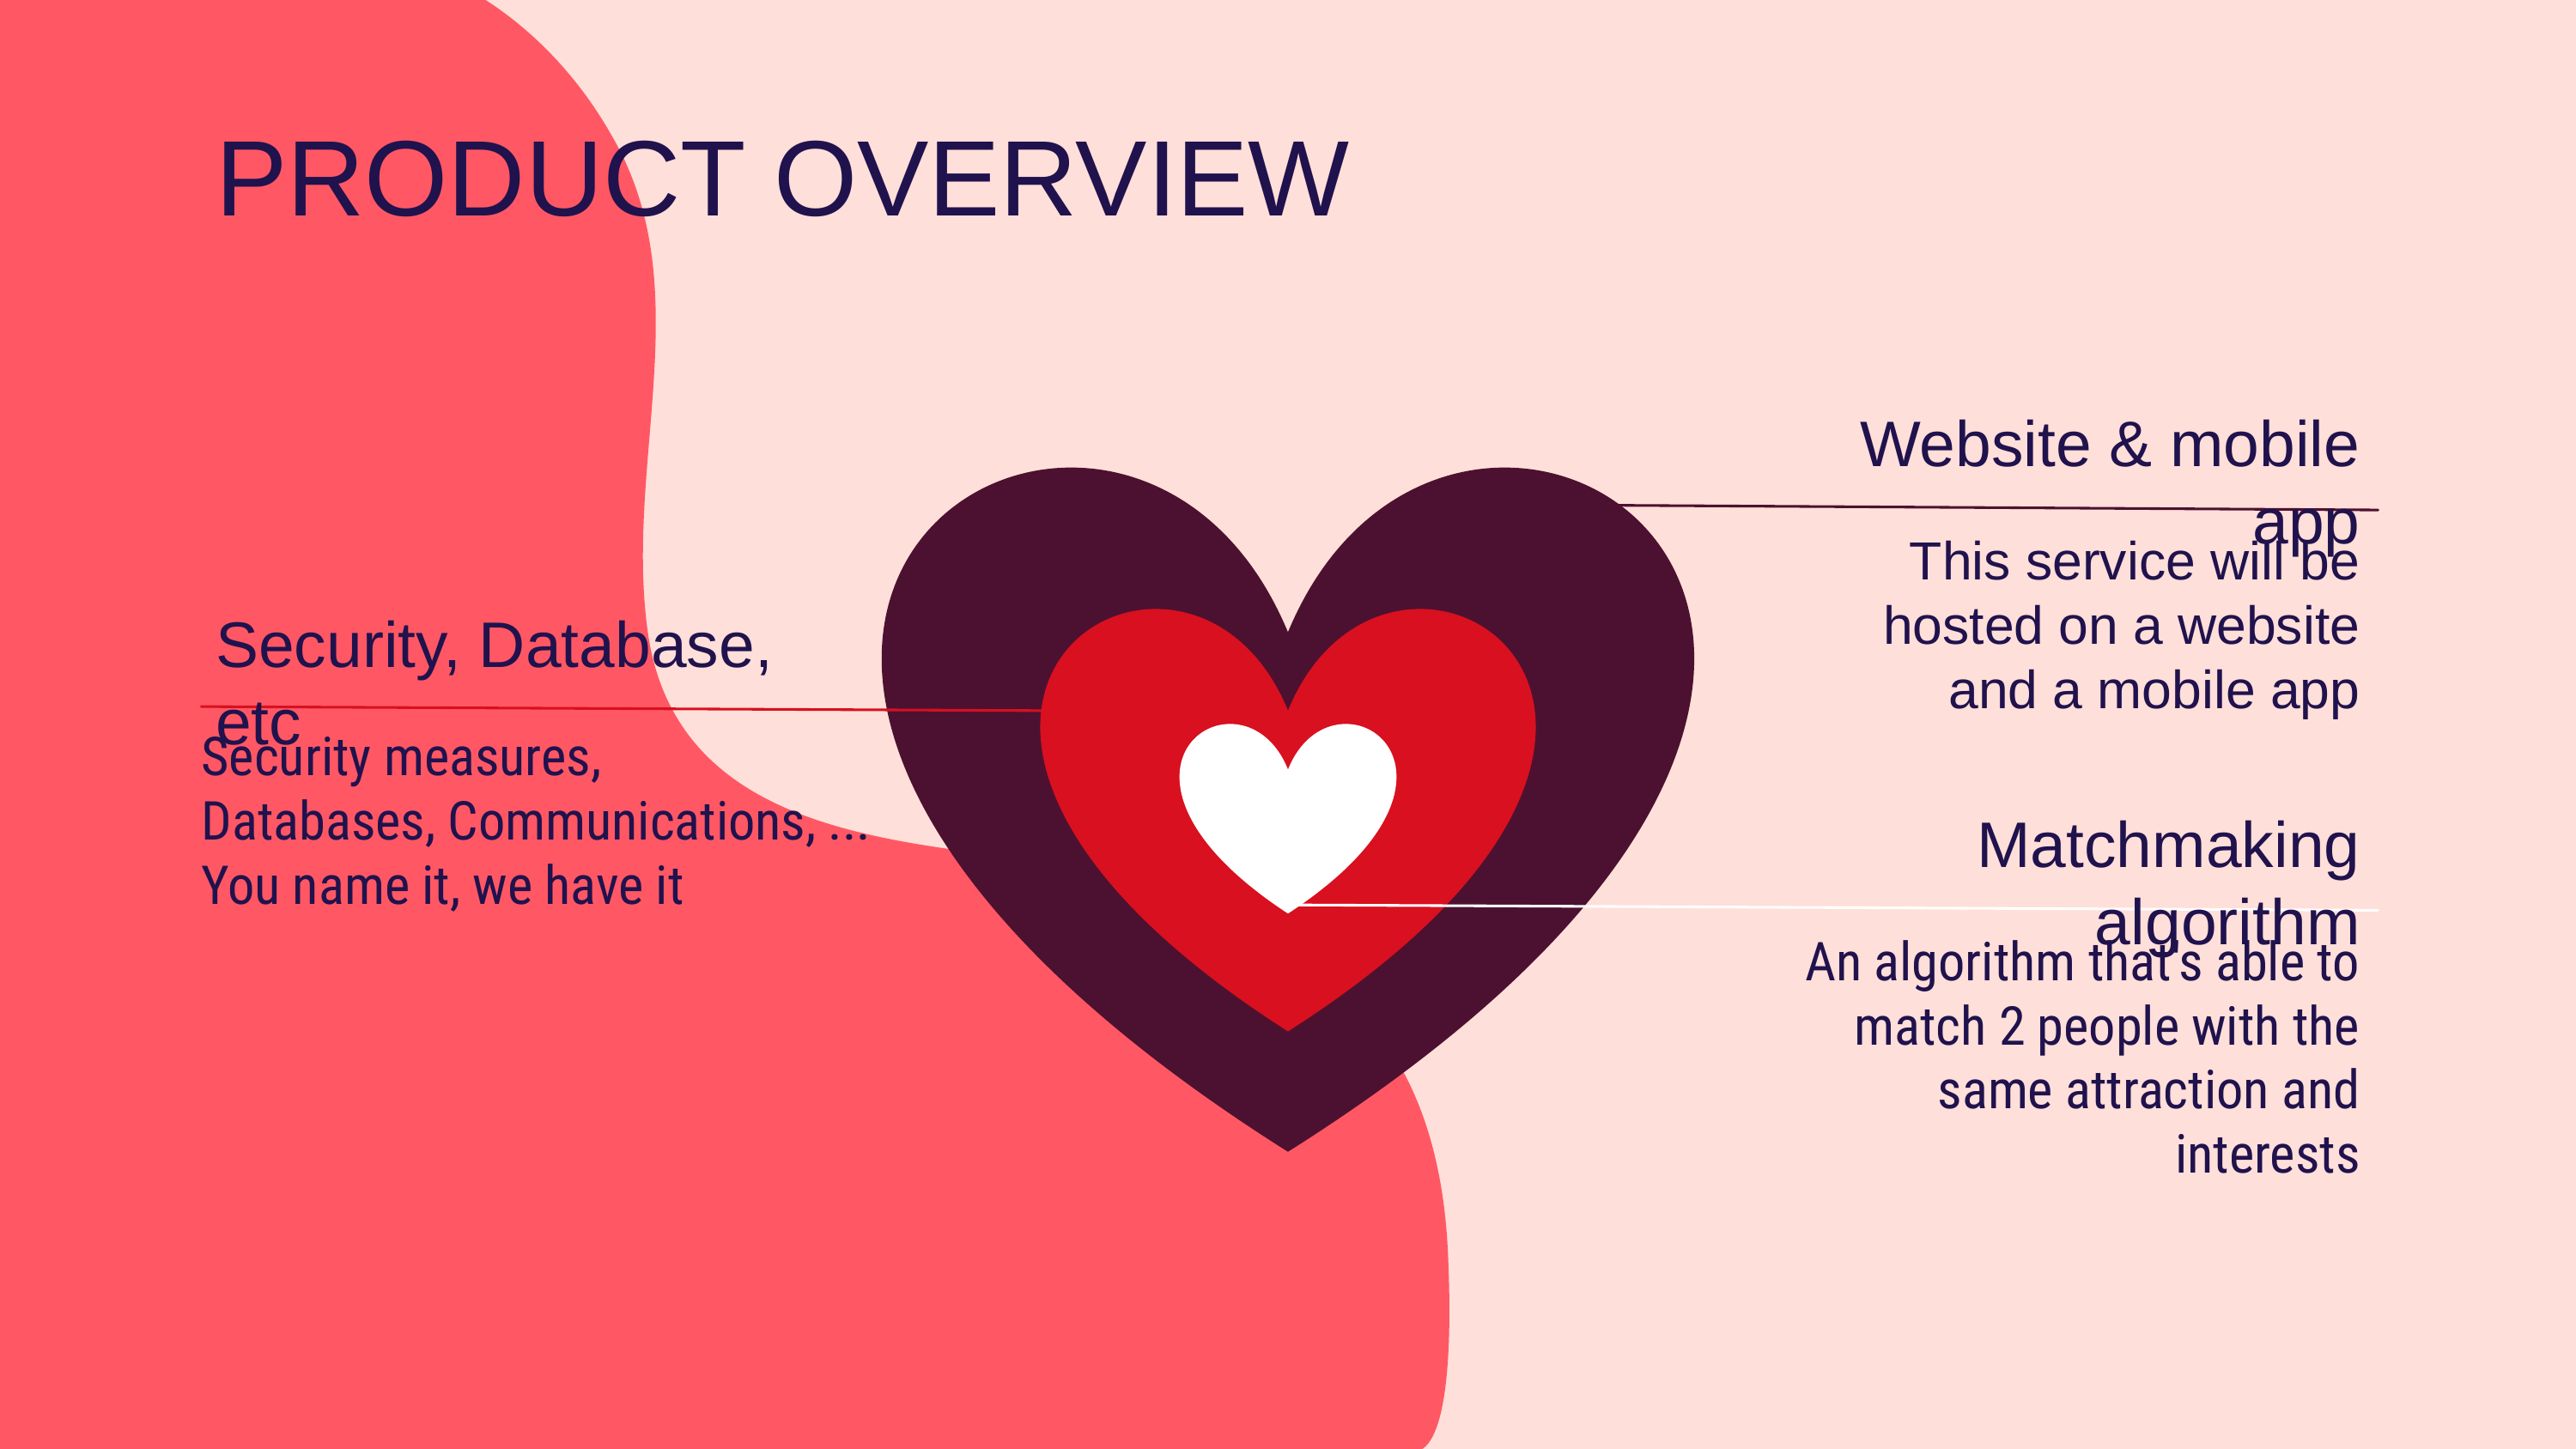

PRODUCT OVERVIEW

Website & mobile app

This service will be hosted on a website and a mobile app
Security, Database, etc

Security measures,
Databases, Communications, ...
You name it, we have it
Matchmaking algorithm

An algorithm that's able to match 2 people with the same attraction and interests